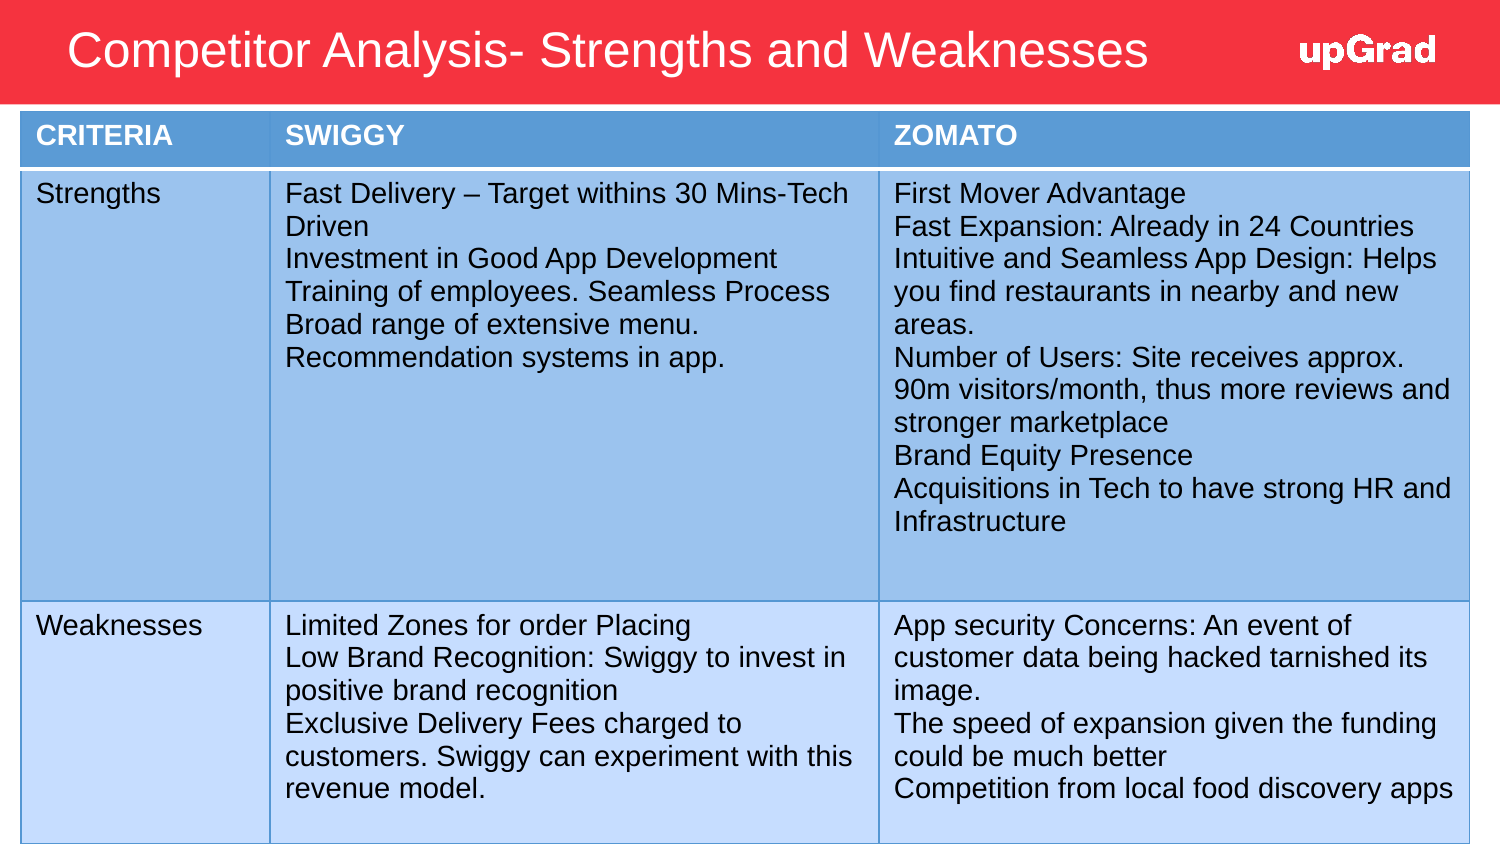

# Competitor Analysis- Strengths and Weaknesses
| CRITERIA | SWIGGY | ZOMATO |
| --- | --- | --- |
| Strengths | Fast Delivery – Target withins 30 Mins-Tech Driven Investment in Good App Development Training of employees. Seamless Process Broad range of extensive menu. Recommendation systems in app. | First Mover Advantage Fast Expansion: Already in 24 Countries Intuitive and Seamless App Design: Helps you find restaurants in nearby and new areas. Number of Users: Site receives approx. 90m visitors/month, thus more reviews and stronger marketplace Brand Equity Presence Acquisitions in Tech to have strong HR and Infrastructure |
| Weaknesses | Limited Zones for order Placing Low Brand Recognition: Swiggy to invest in positive brand recognition Exclusive Delivery Fees charged to customers. Swiggy can experiment with this revenue model. | App security Concerns: An event of customer data being hacked tarnished its image. The speed of expansion given the funding could be much better Competition from local food discovery apps |